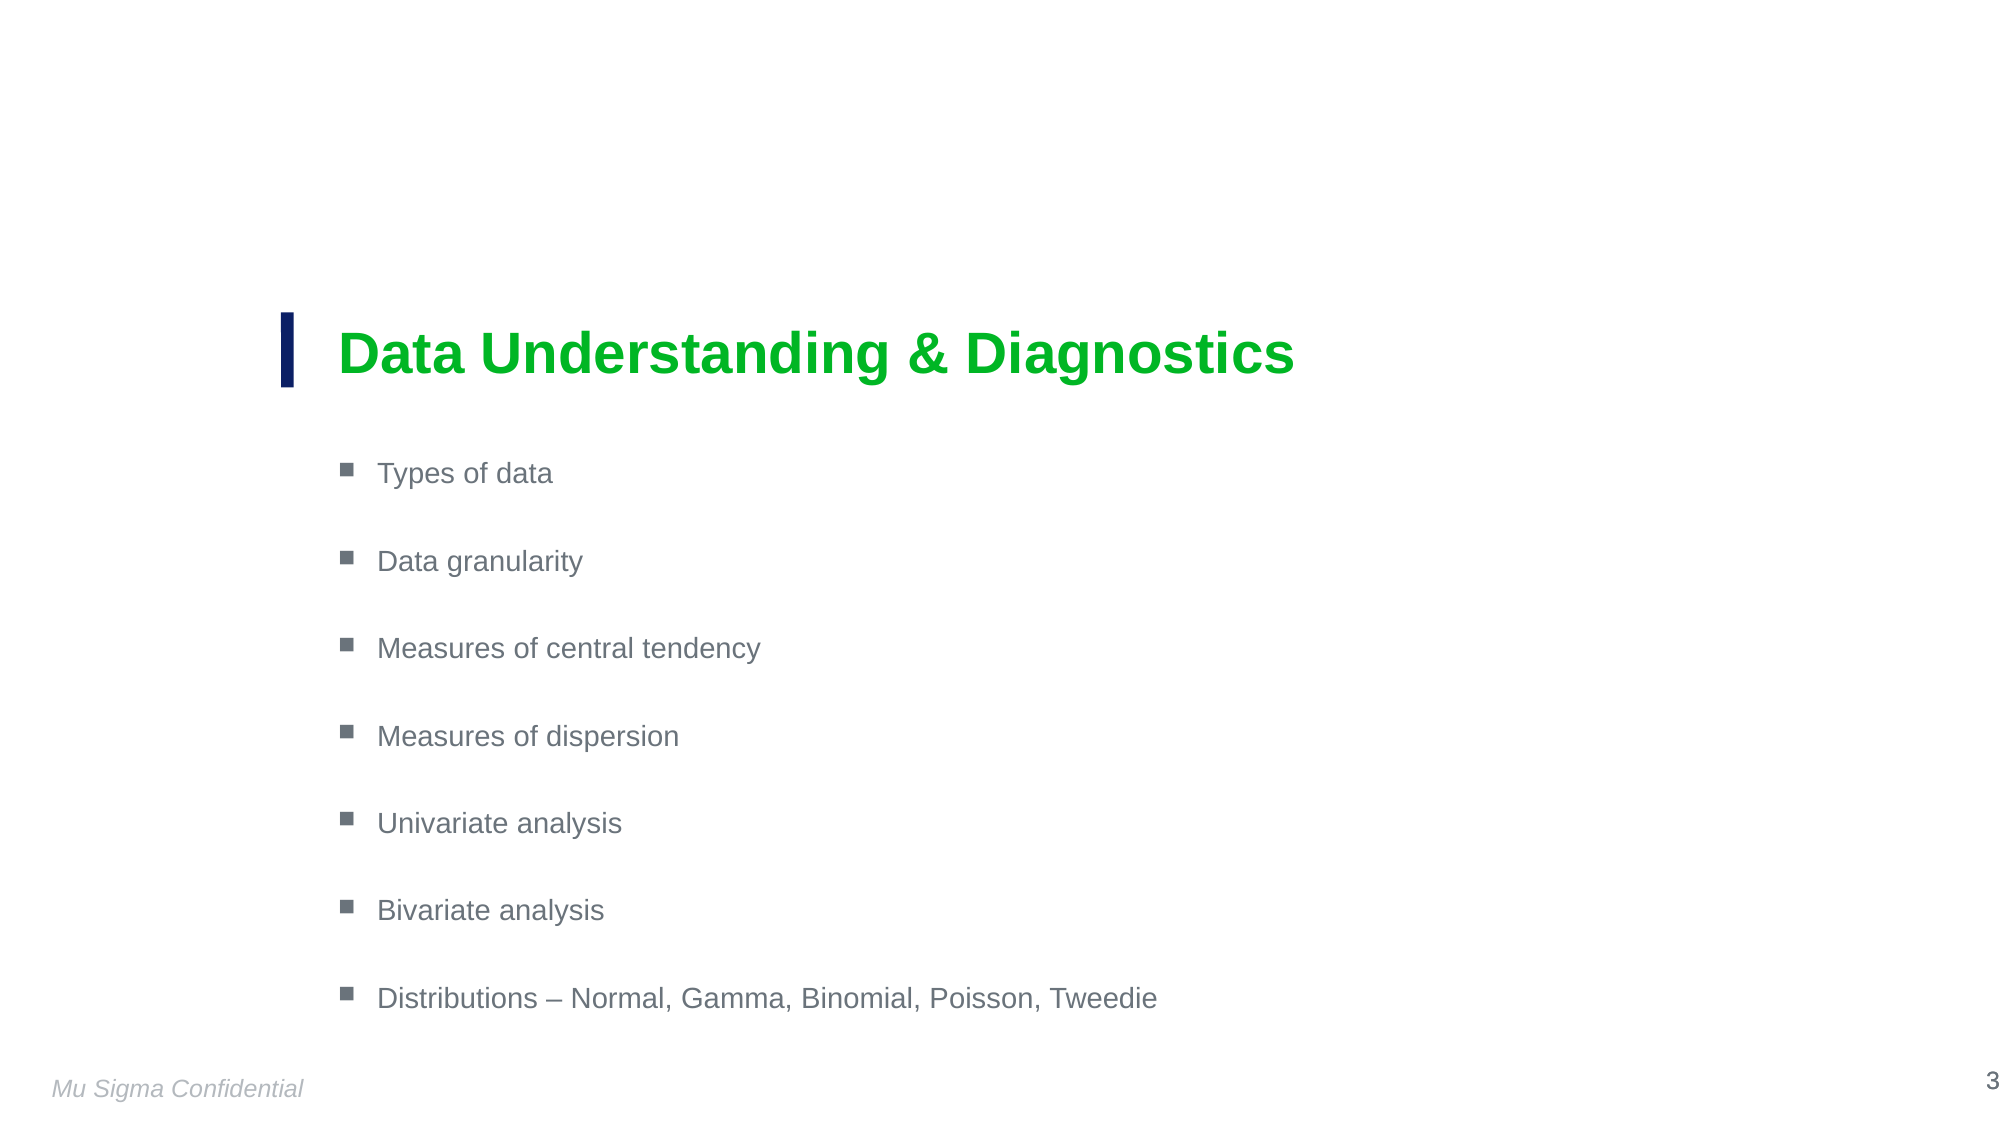

# Data Understanding & Diagnostics
Types of data
Data granularity
Measures of central tendency
Measures of dispersion
Univariate analysis
Bivariate analysis
Distributions – Normal, Gamma, Binomial, Poisson, Tweedie